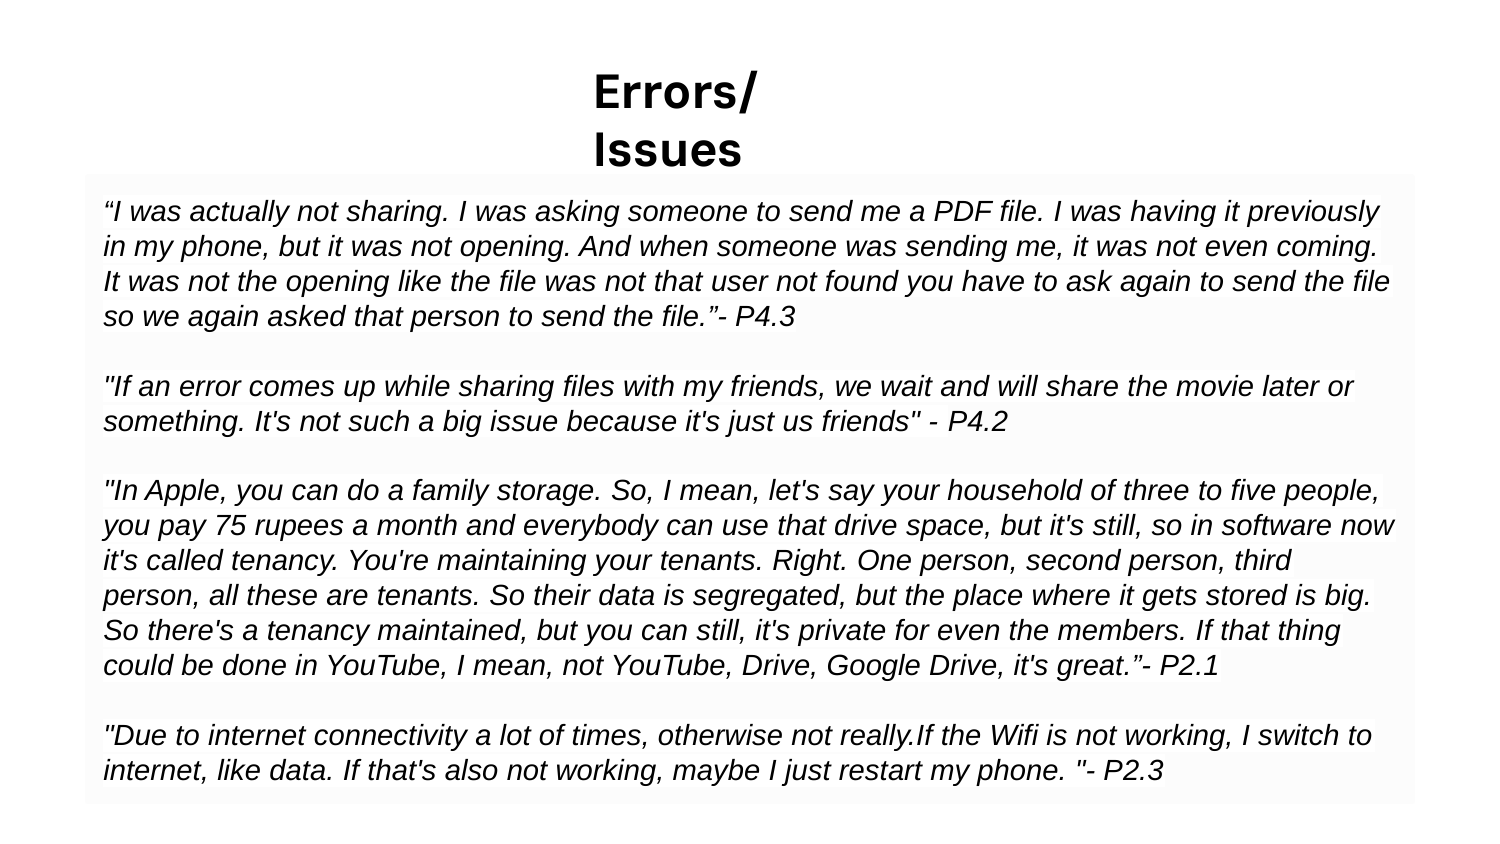

Errors/Issues
“I was actually not sharing. I was asking someone to send me a PDF file. I was having it previously in my phone, but it was not opening. And when someone was sending me, it was not even coming. It was not the opening like the file was not that user not found you have to ask again to send the file so we again asked that person to send the file.”- P4.3

"If an error comes up while sharing files with my friends, we wait and will share the movie later or something. It's not such a big issue because it's just us friends" - P4.2

"In Apple, you can do a family storage. So, I mean, let's say your household of three to five people, you pay 75 rupees a month and everybody can use that drive space, but it's still, so in software now it's called tenancy. You're maintaining your tenants. Right. One person, second person, third person, all these are tenants. So their data is segregated, but the place where it gets stored is big. So there's a tenancy maintained, but you can still, it's private for even the members. If that thing could be done in YouTube, I mean, not YouTube, Drive, Google Drive, it's great.”- P2.1

"Due to internet connectivity a lot of times, otherwise not really.If the Wifi is not working, I switch to internet, like data. If that's also not working, maybe I just restart my phone. "- P2.3